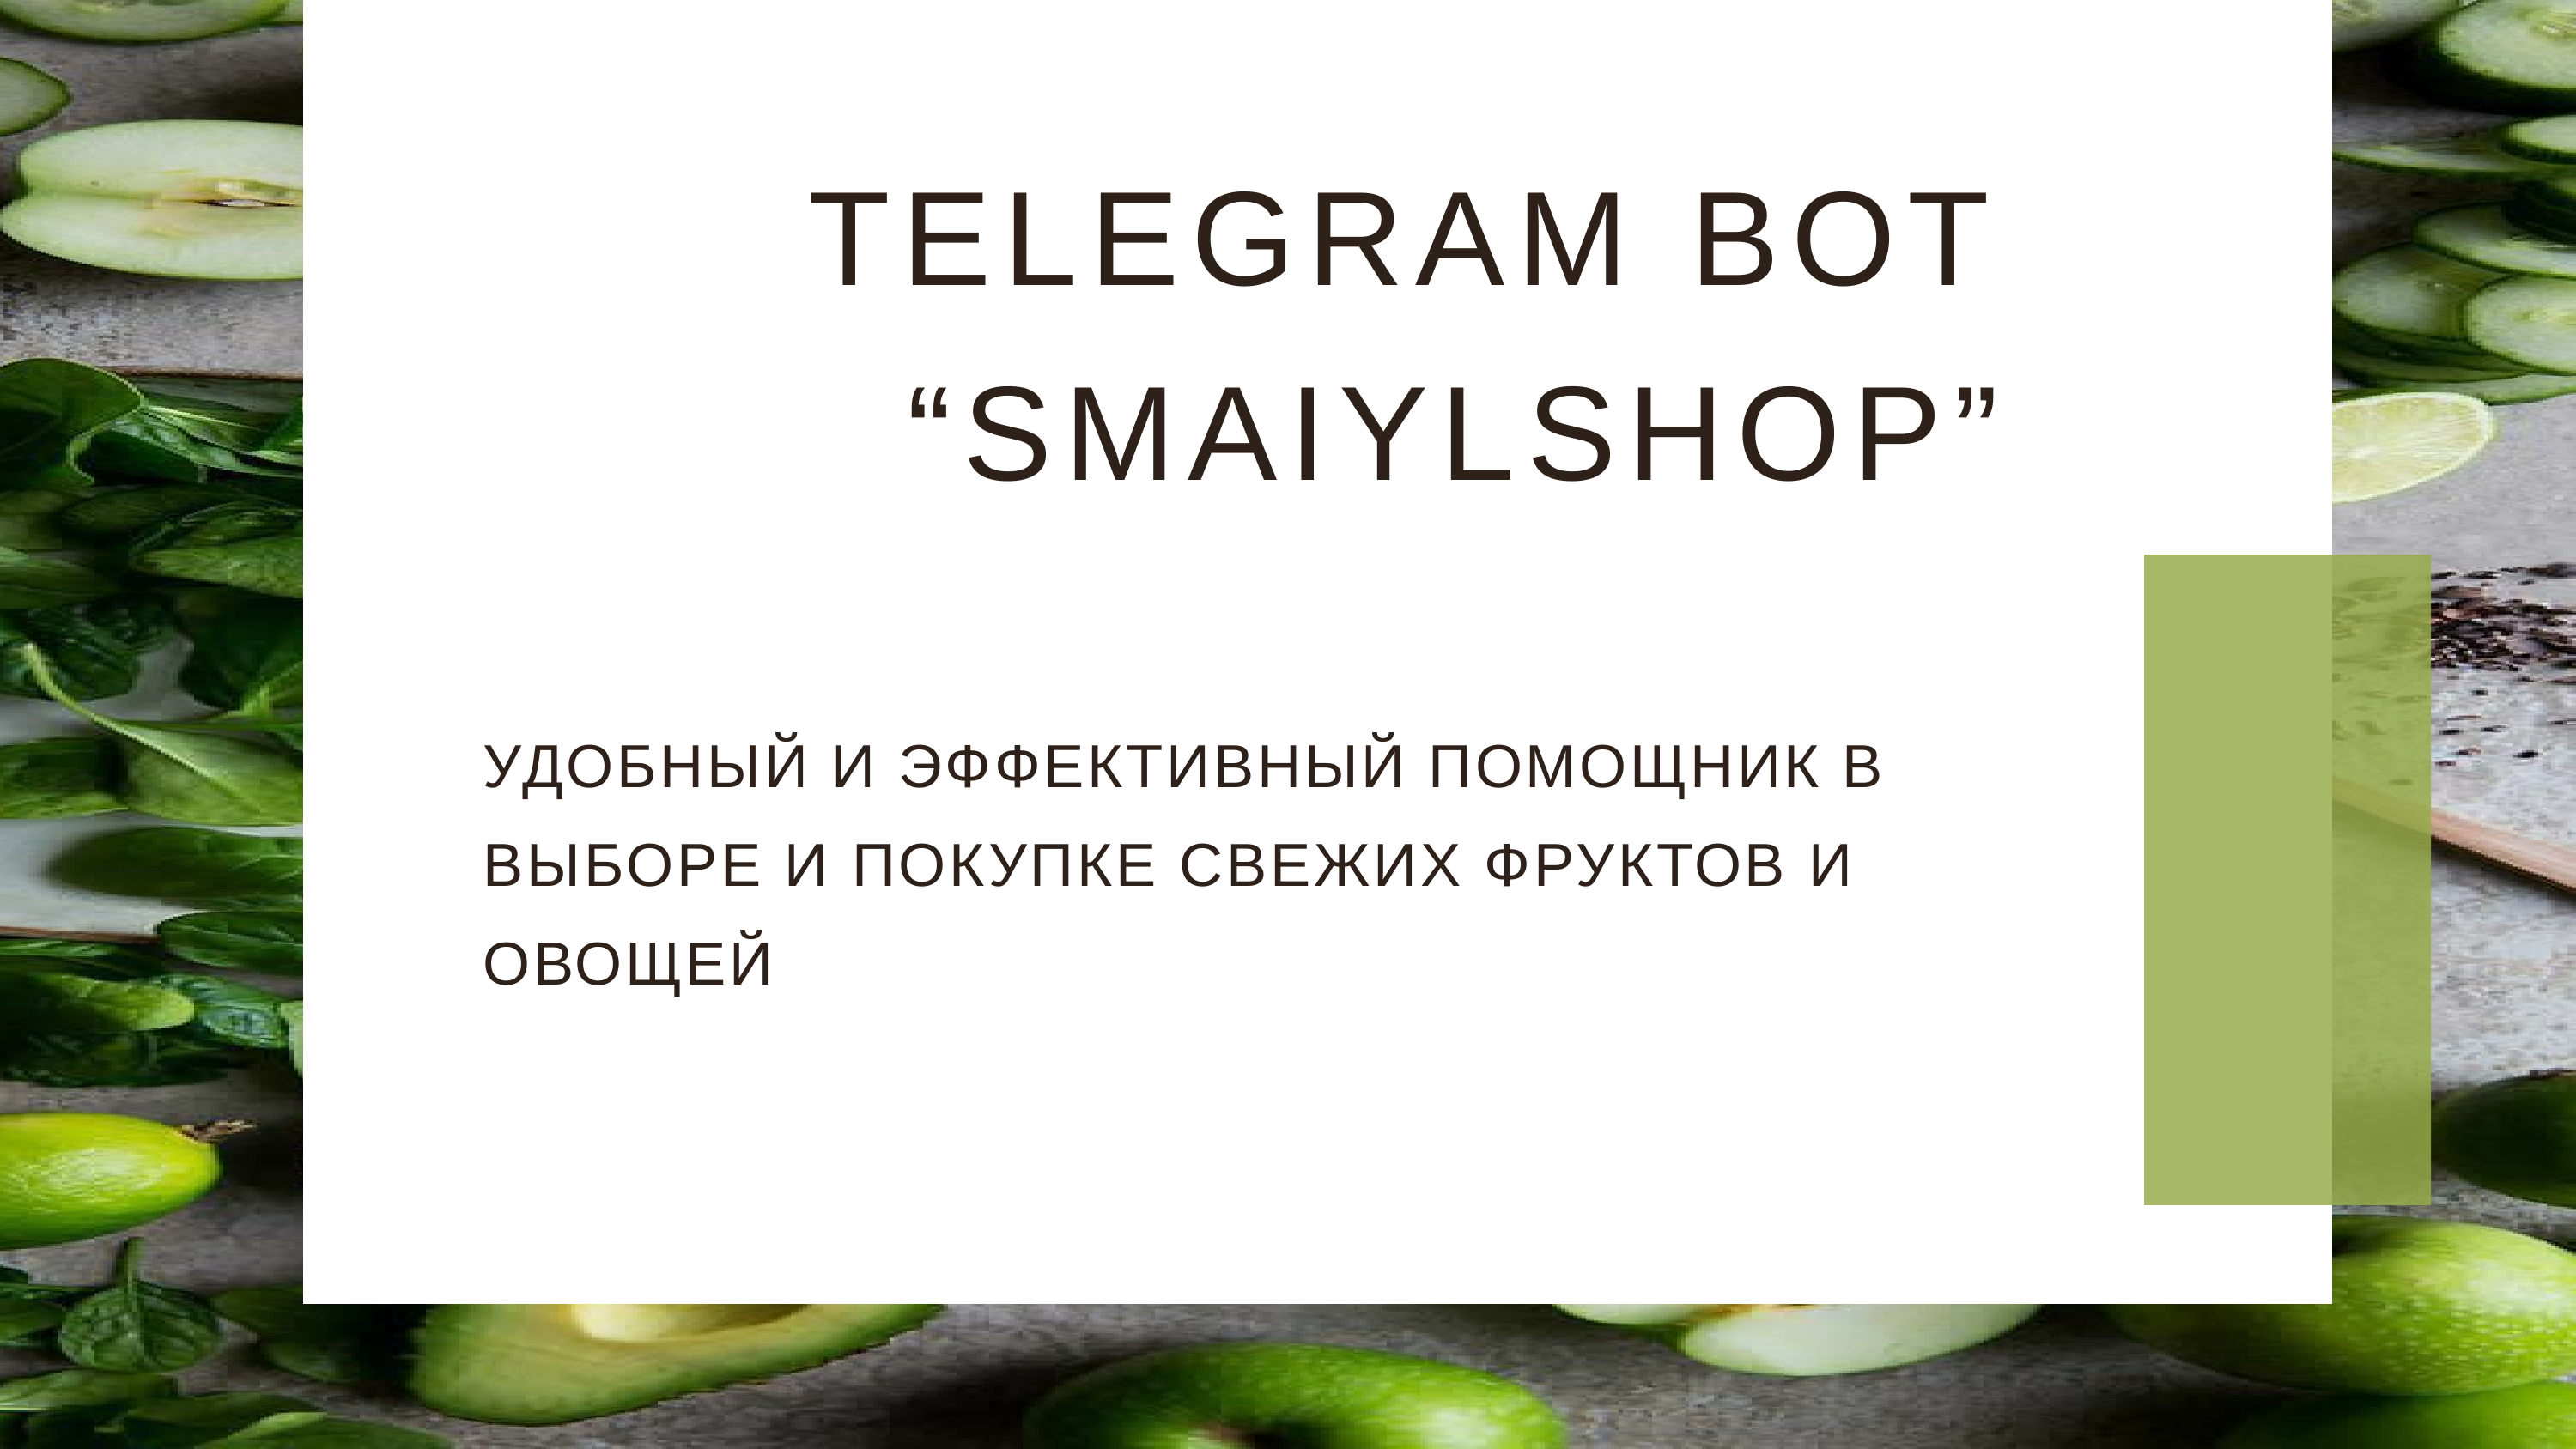

TELEGRAM BOT “SMAIYLSHOP”

УДОБНЫЙ И ЭФФЕКТИВНЫЙ ПОМОЩНИК В ВЫБОРЕ И ПОКУПКЕ СВЕЖИХ ФРУКТОВ И ОВОЩЕЙ